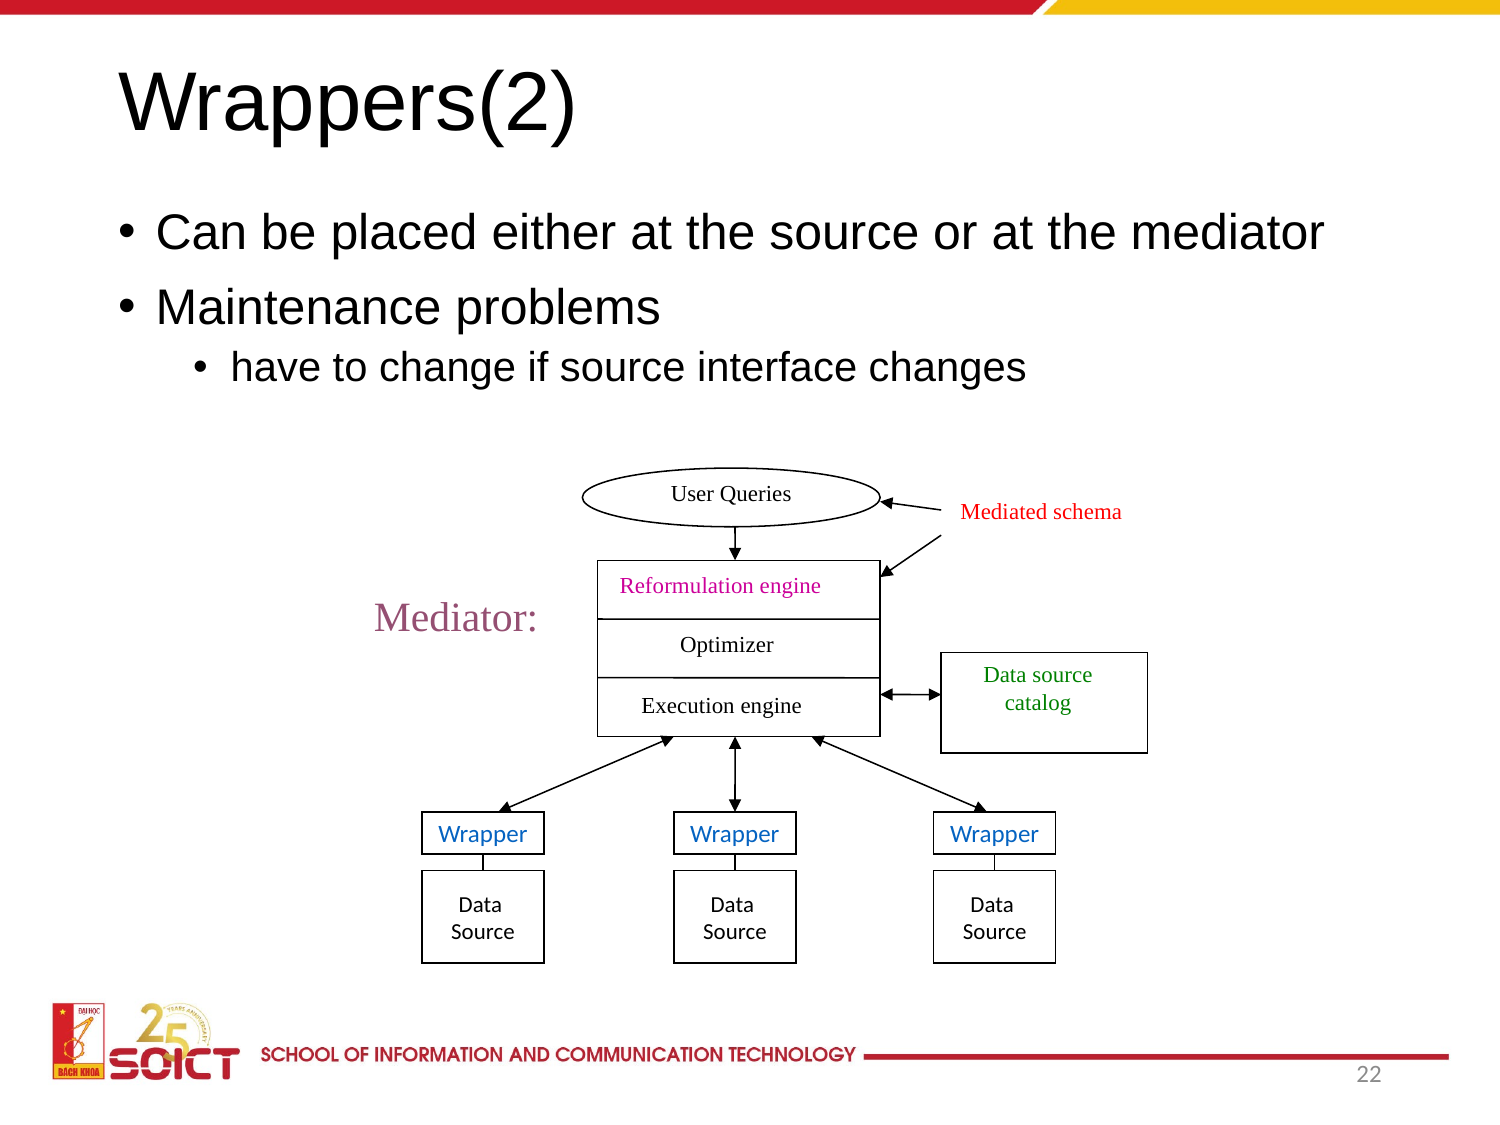

# Wrappers(2)
Can be placed either at the source or at the mediator
Maintenance problems
have to change if source interface changes

User Queries
Mediated schema

Reformulation engine
Mediator:

Optimizer

Data source
catalog

Execution engine

Wrapper
Wrapper
Wrapper
Data
Source
Data
Source
Data
Source
22